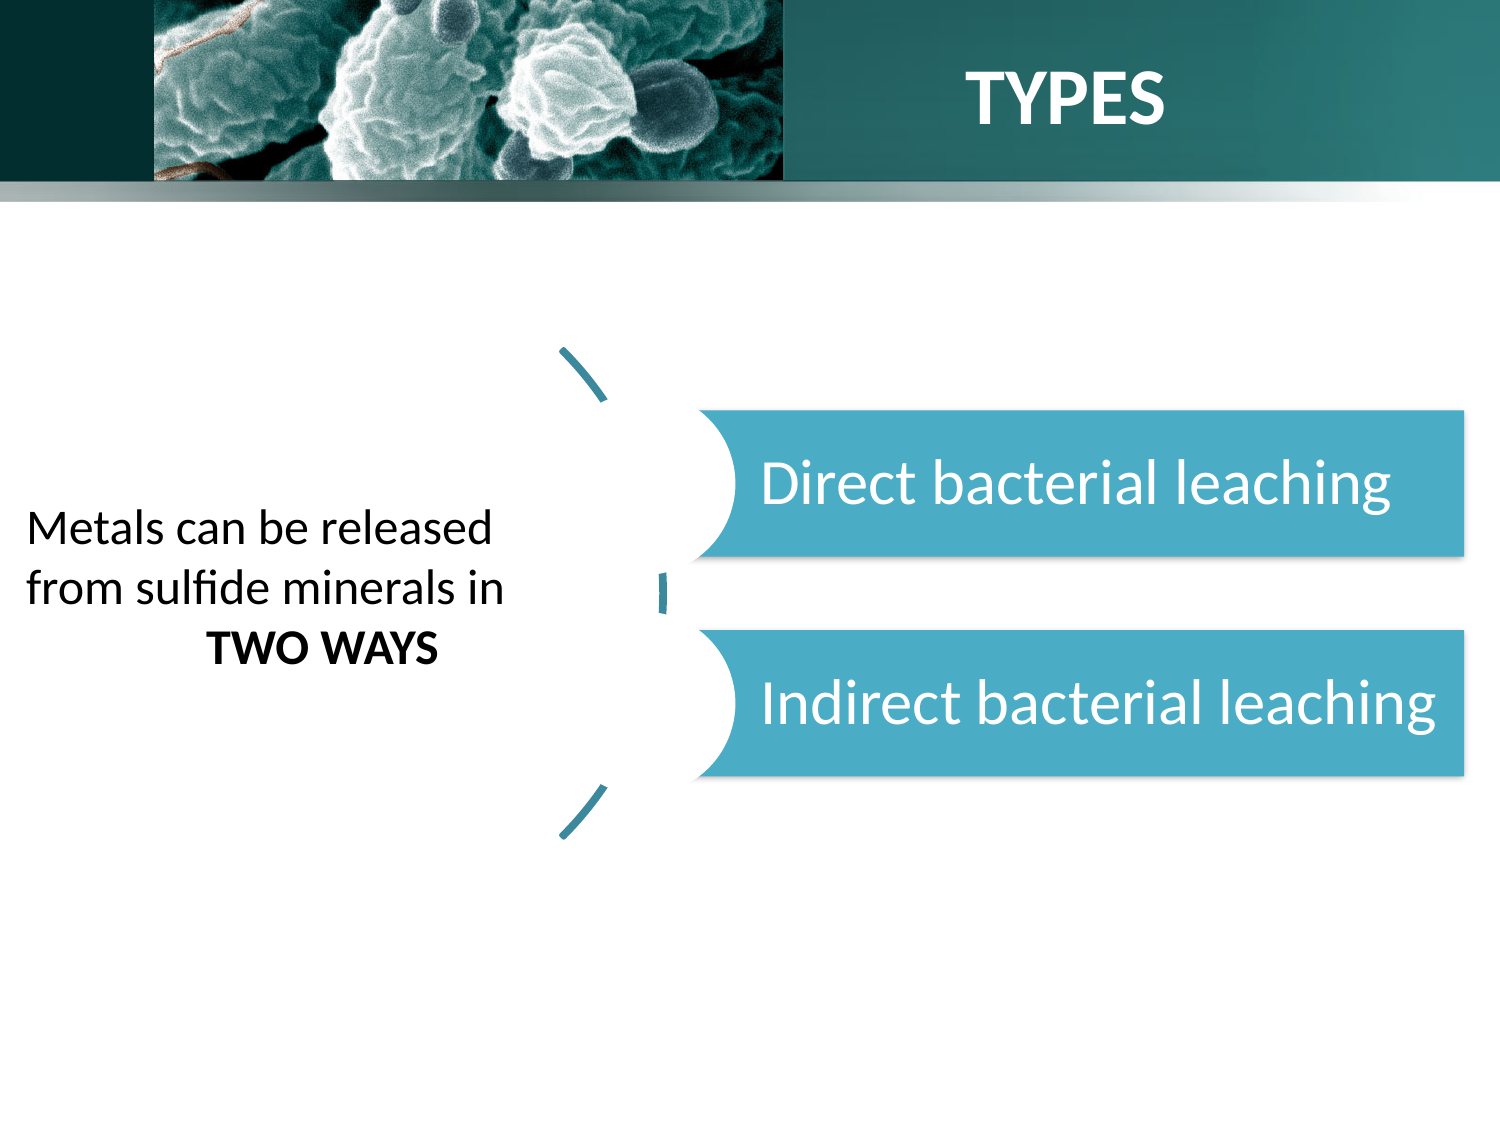

# TYPES
Direct bacterial leaching
Indirect bacterial leaching
Metals can be released from sulfide minerals in                 TWO WAYS